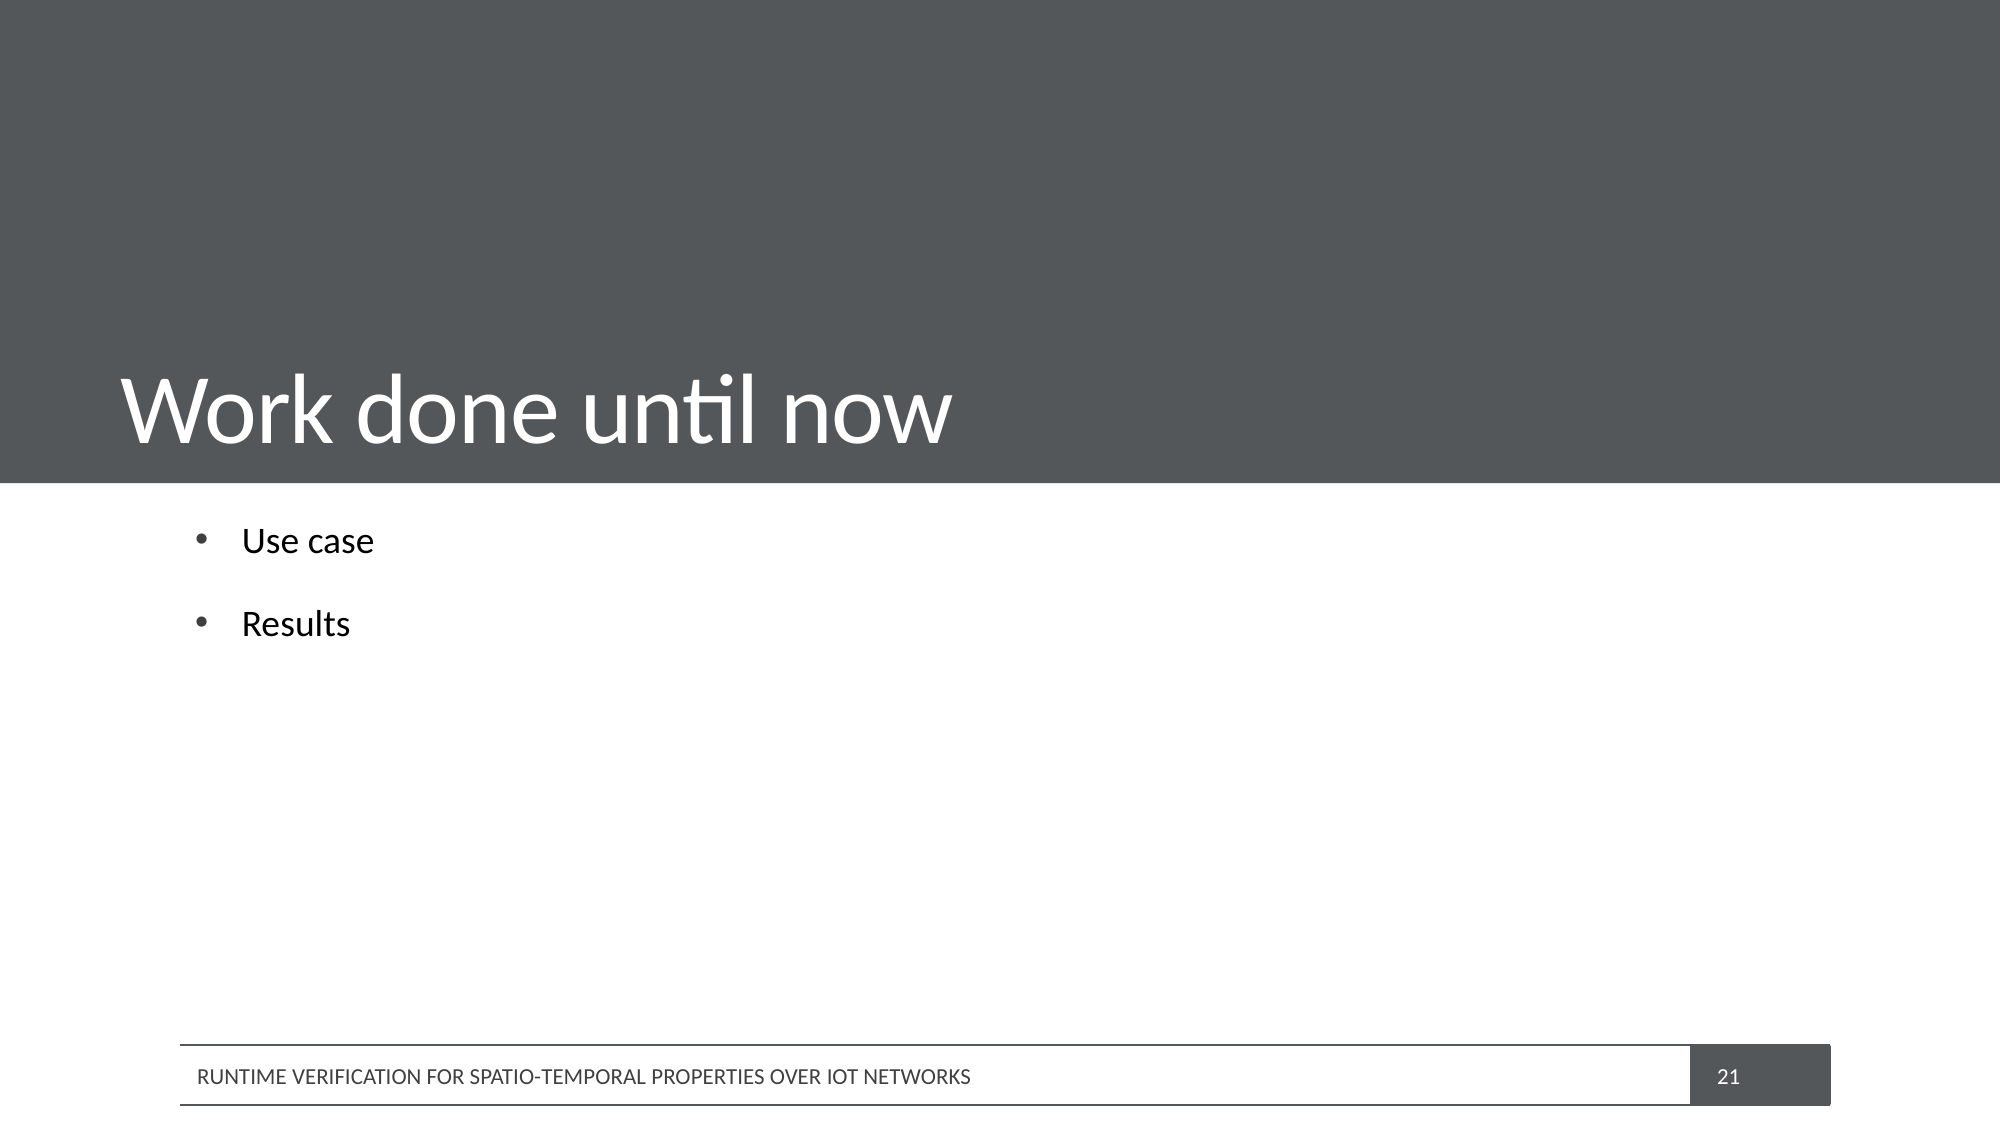

# Work done until now
Use case
Results

RUNTIME VERIFICATION FOR SPATIO-TEMPORAL PROPERTIES OVER IOT NETWORKS
21